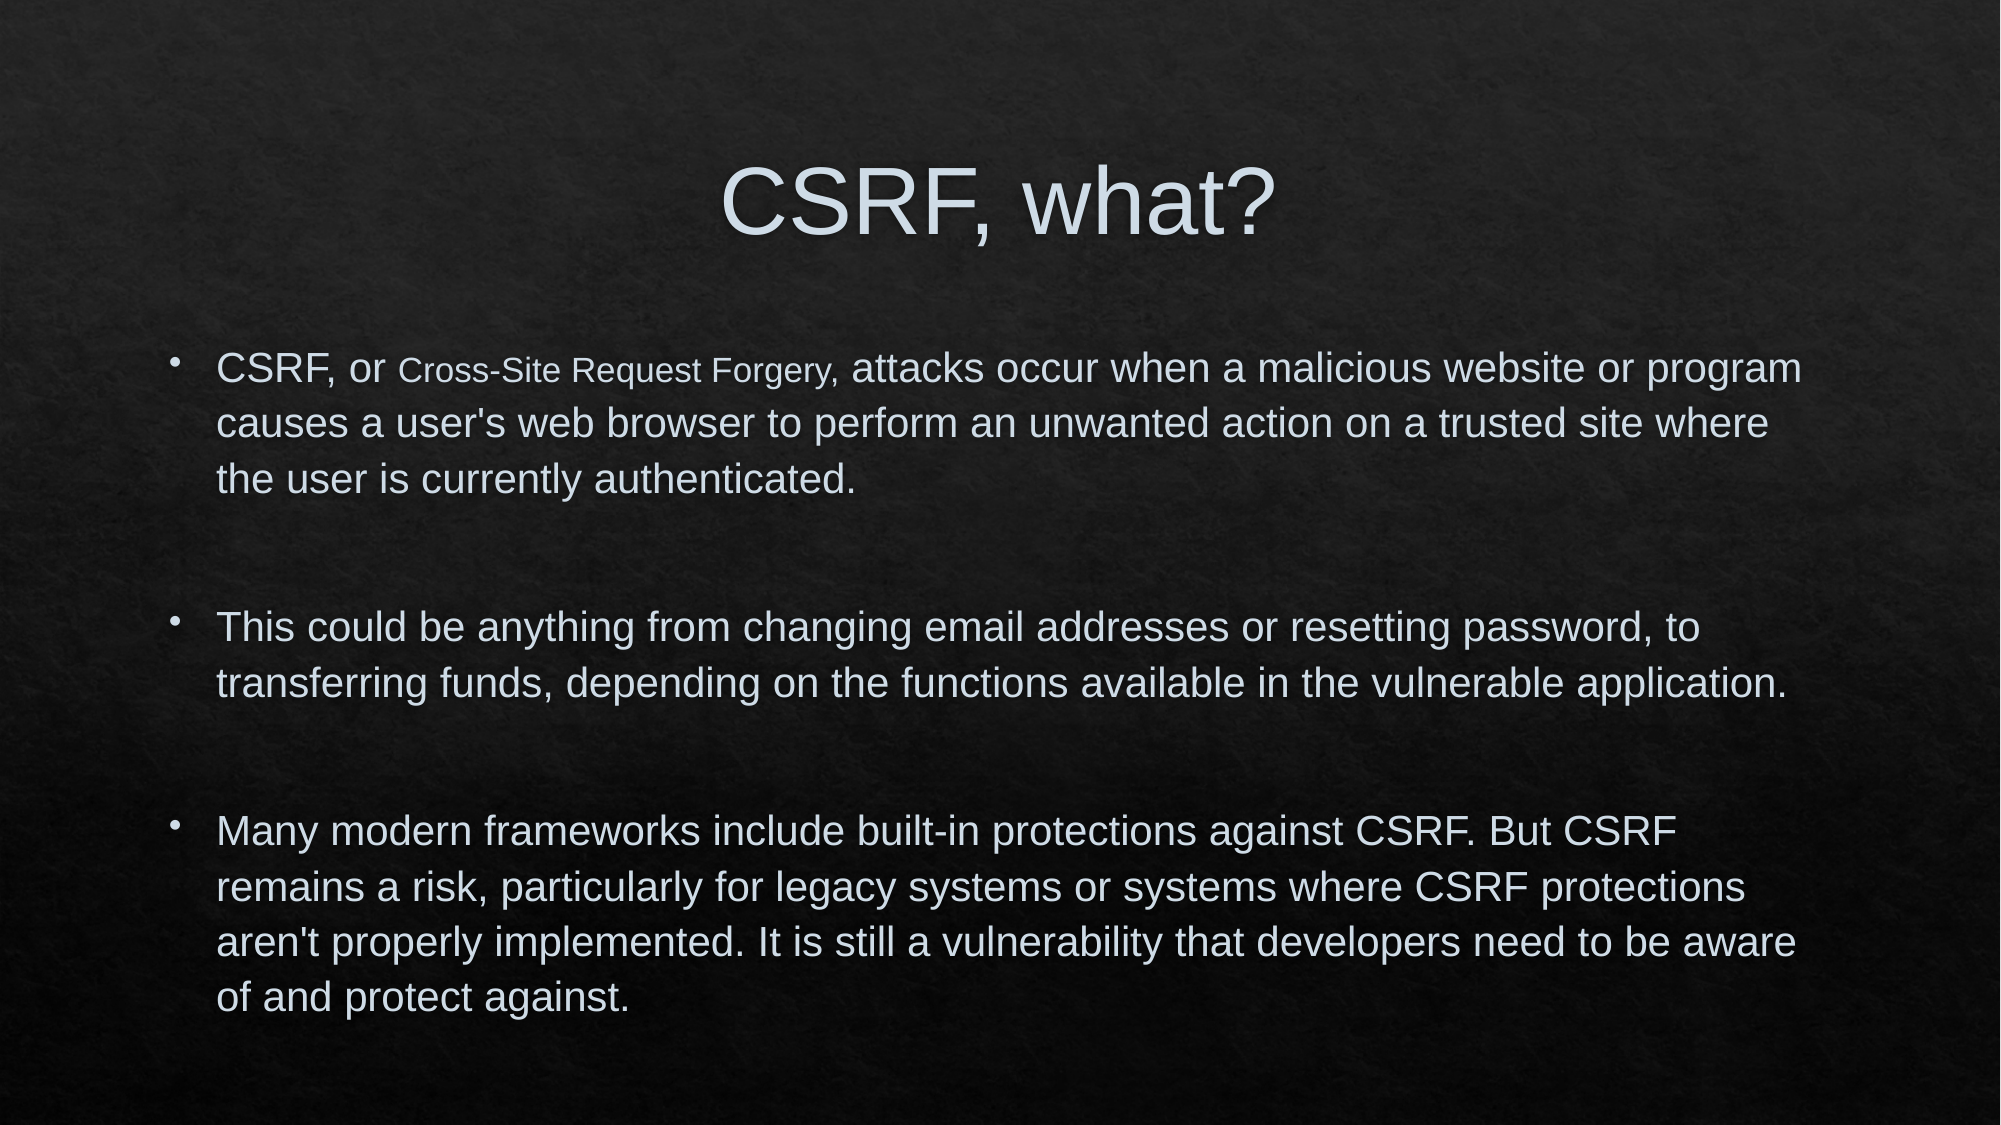

# CSRF, what?
CSRF, or Cross-Site Request Forgery, attacks occur when a malicious website or program causes a user's web browser to perform an unwanted action on a trusted site where the user is currently authenticated.

This could be anything from changing email addresses or resetting password, to transferring funds, depending on the functions available in the vulnerable application.

Many modern frameworks include built-in protections against CSRF. But CSRF remains a risk, particularly for legacy systems or systems where CSRF protections aren't properly implemented. It is still a vulnerability that developers need to be aware of and protect against.